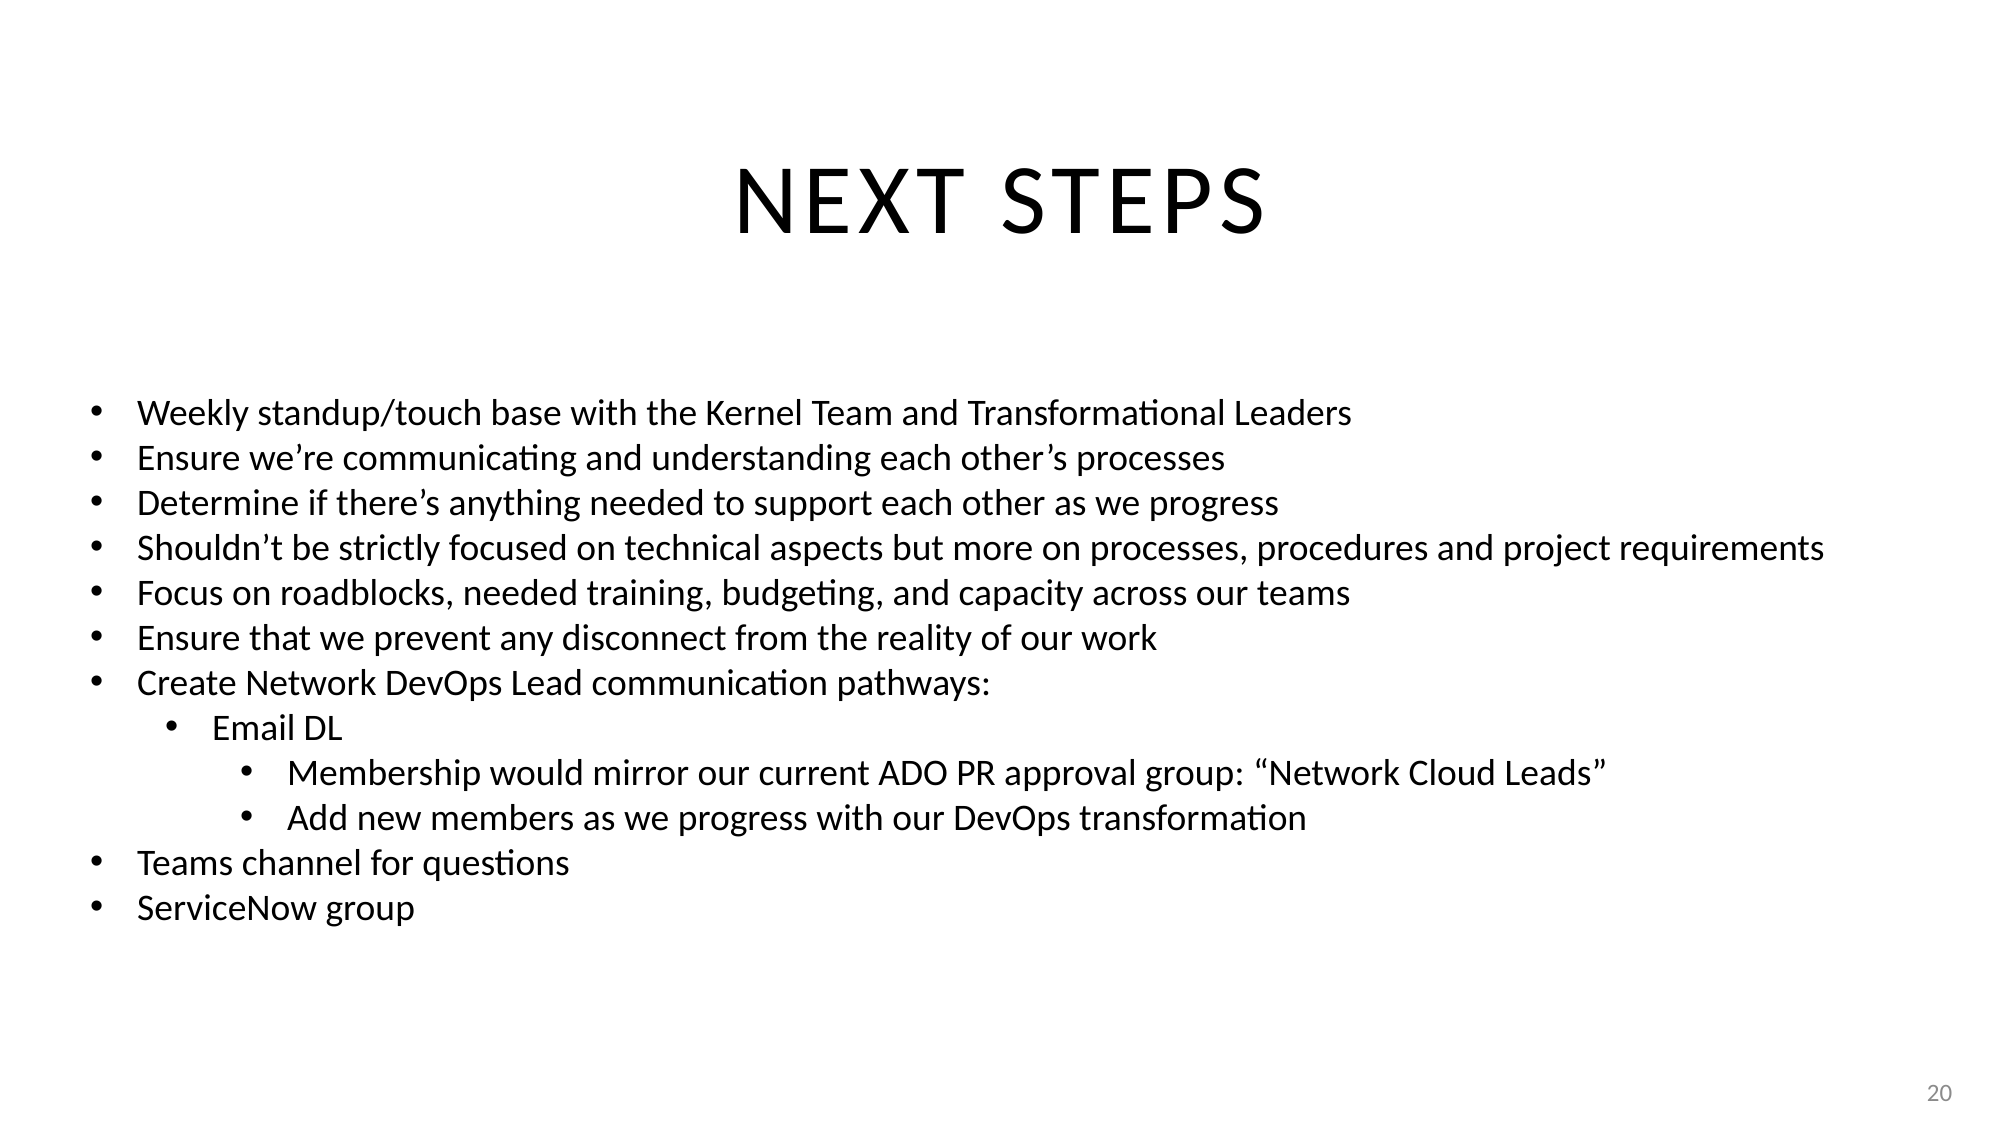

# Next steps
Weekly standup/touch base with the Kernel Team and Transformational Leaders
Ensure we’re communicating and understanding each other’s processes
Determine if there’s anything needed to support each other as we progress
Shouldn’t be strictly focused on technical aspects but more on processes, procedures and project requirements
Focus on roadblocks, needed training, budgeting, and capacity across our teams
Ensure that we prevent any disconnect from the reality of our work
Create Network DevOps Lead communication pathways:
Email DL
Membership would mirror our current ADO PR approval group: “Network Cloud Leads”
Add new members as we progress with our DevOps transformation
Teams channel for questions
ServiceNow group
20